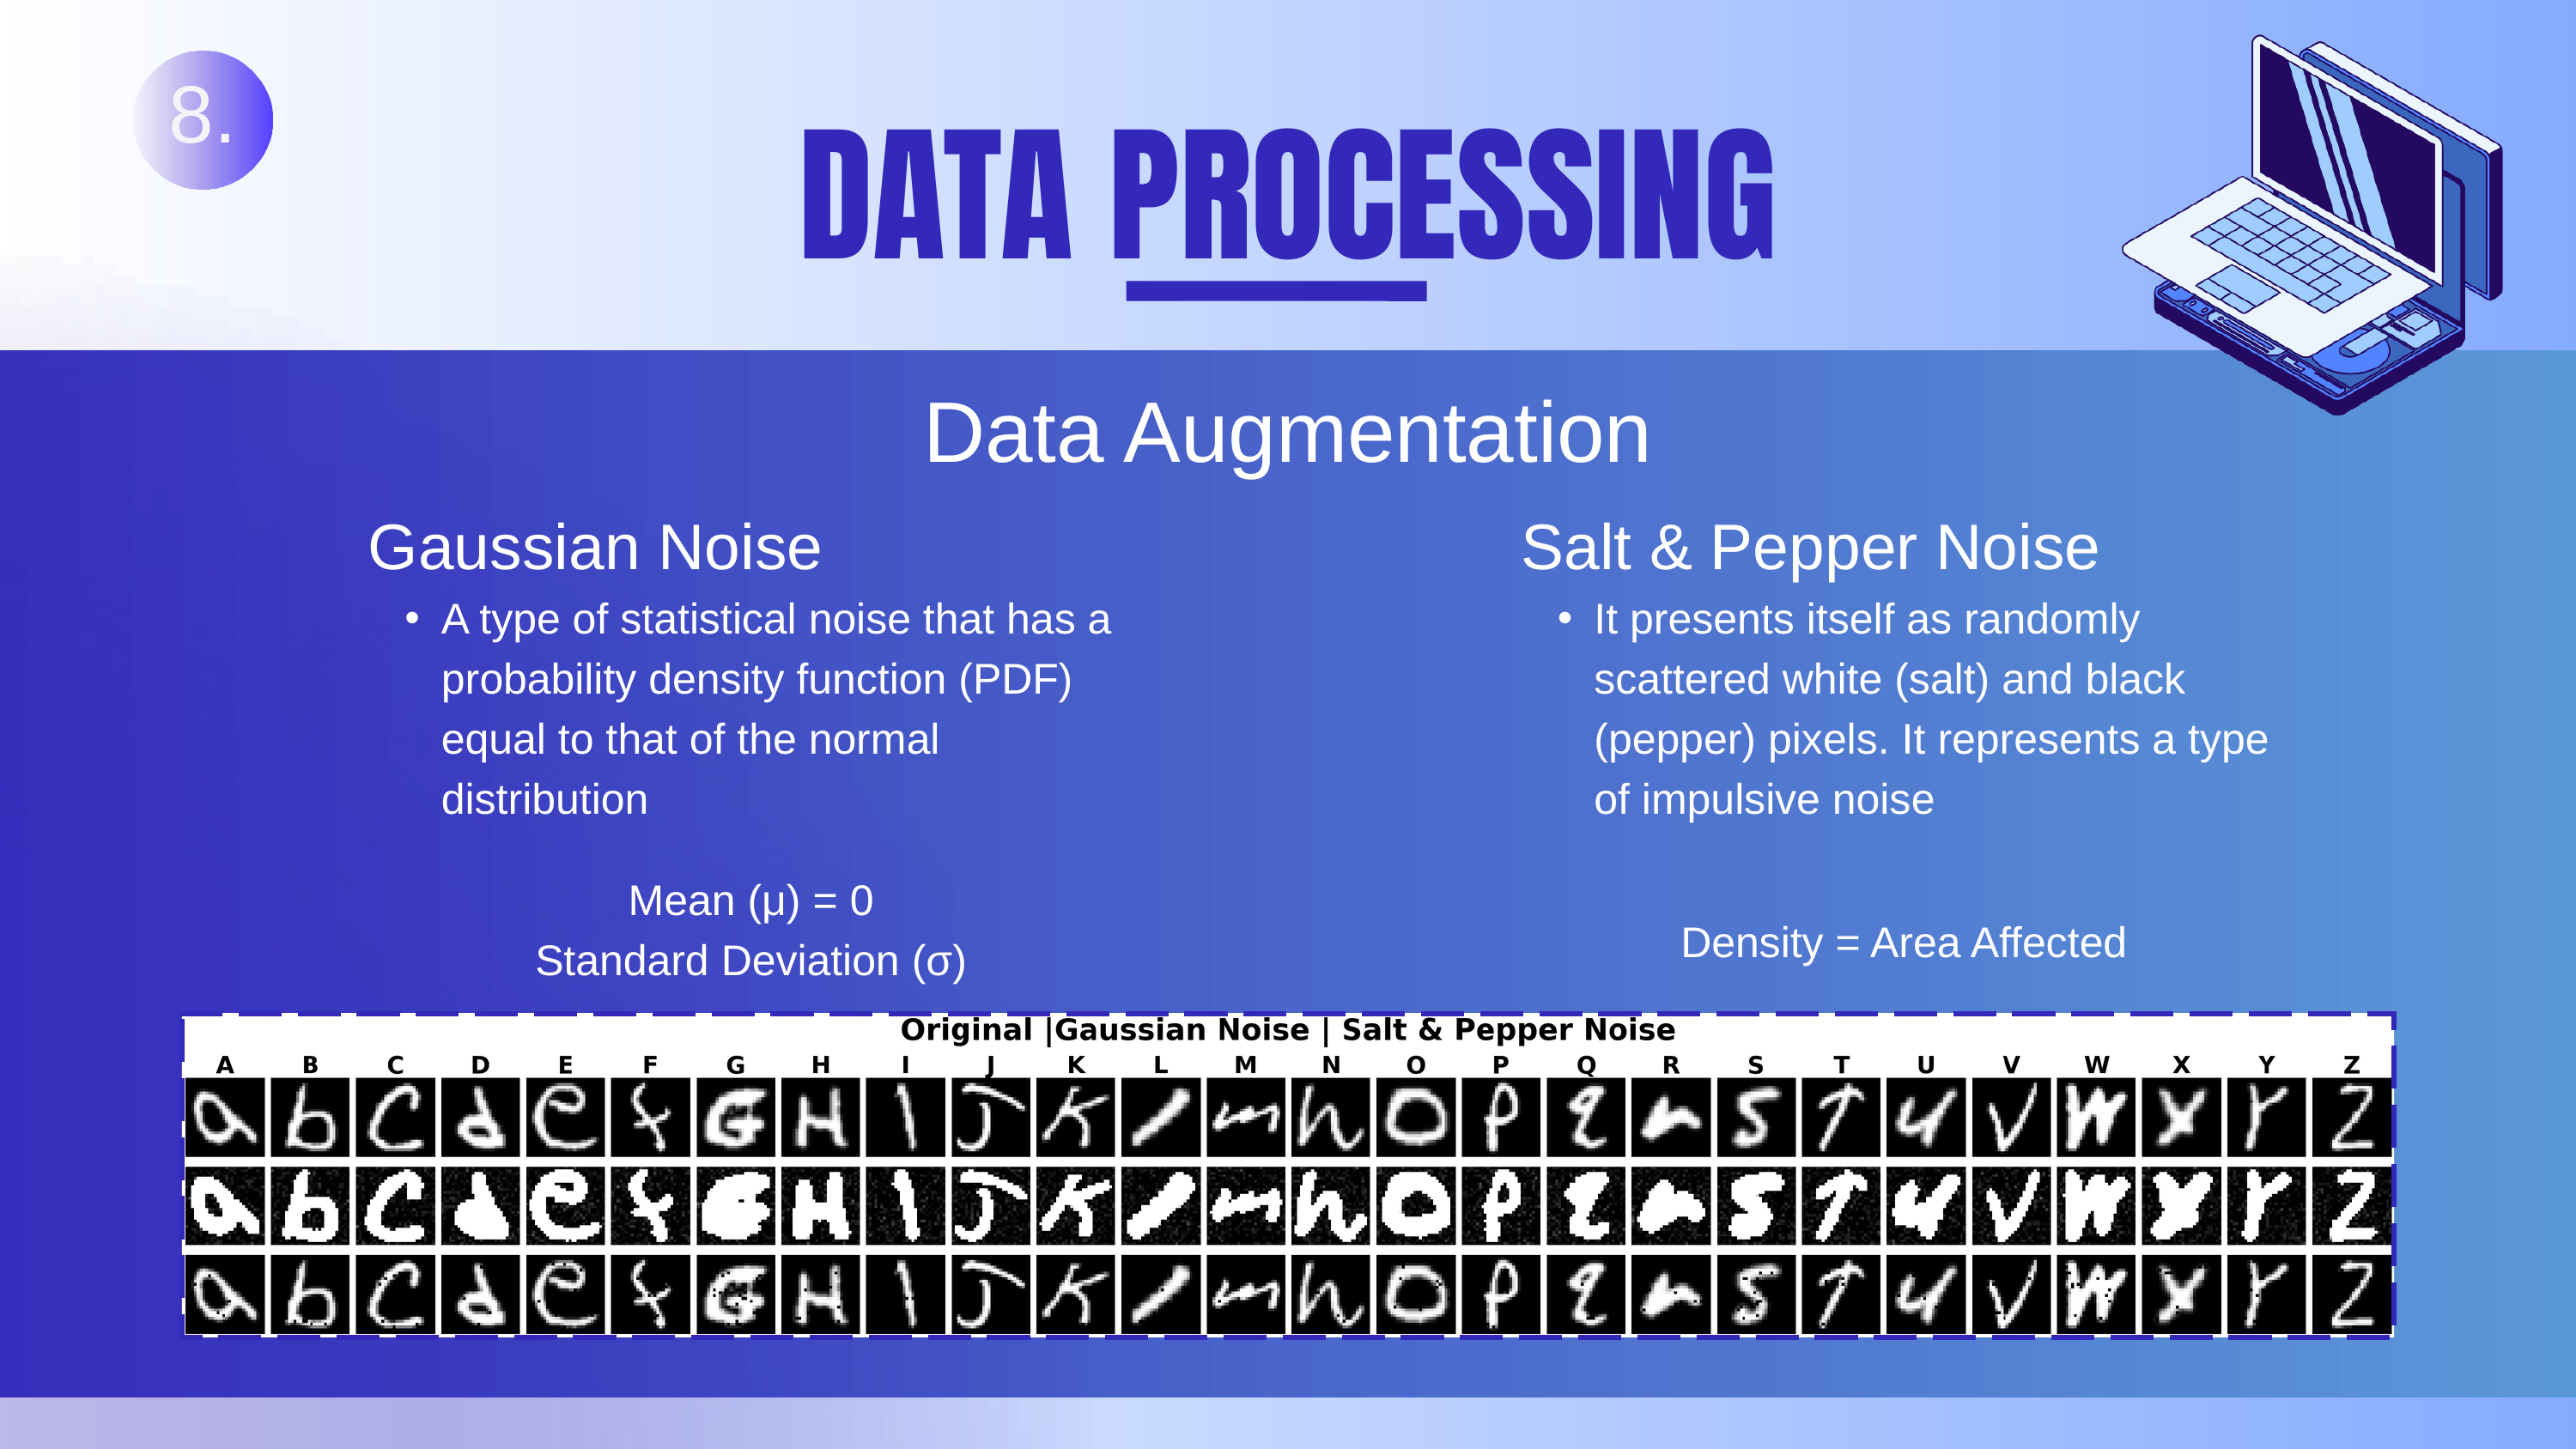

8.
DATA PROCESSING

Data Augmentation
Gaussian Noise
A type of statistical noise that has a probability density function (PDF) equal to that of the normal distribution
Salt & Pepper Noise
It presents itself as randomly scattered white (salt) and black (pepper) pixels. It represents a type of impulsive noise
Mean (μ) = 0
Standard Deviation (σ)
Density = Area Affected